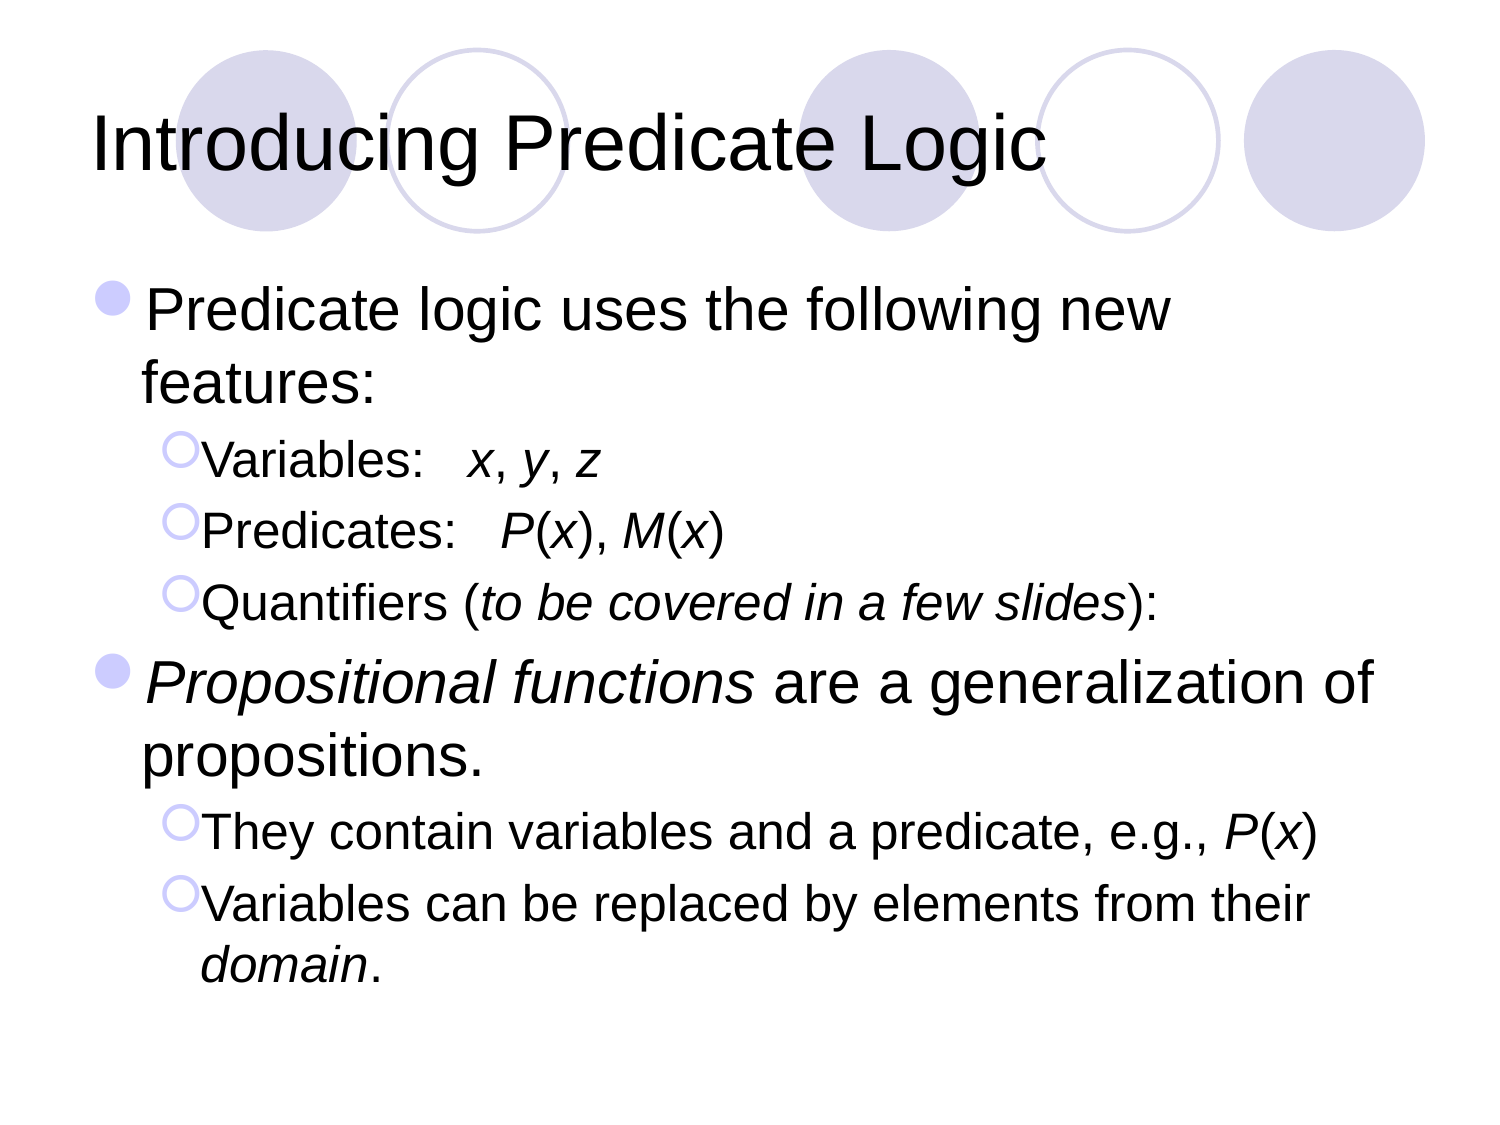

# Introducing Predicate Logic
Predicate logic uses the following new features:
Variables:   x, y, z
Predicates:   P(x), M(x)
Quantifiers (to be covered in a few slides):
Propositional functions are a generalization of propositions.
They contain variables and a predicate, e.g., P(x)
Variables can be replaced by elements from their domain.